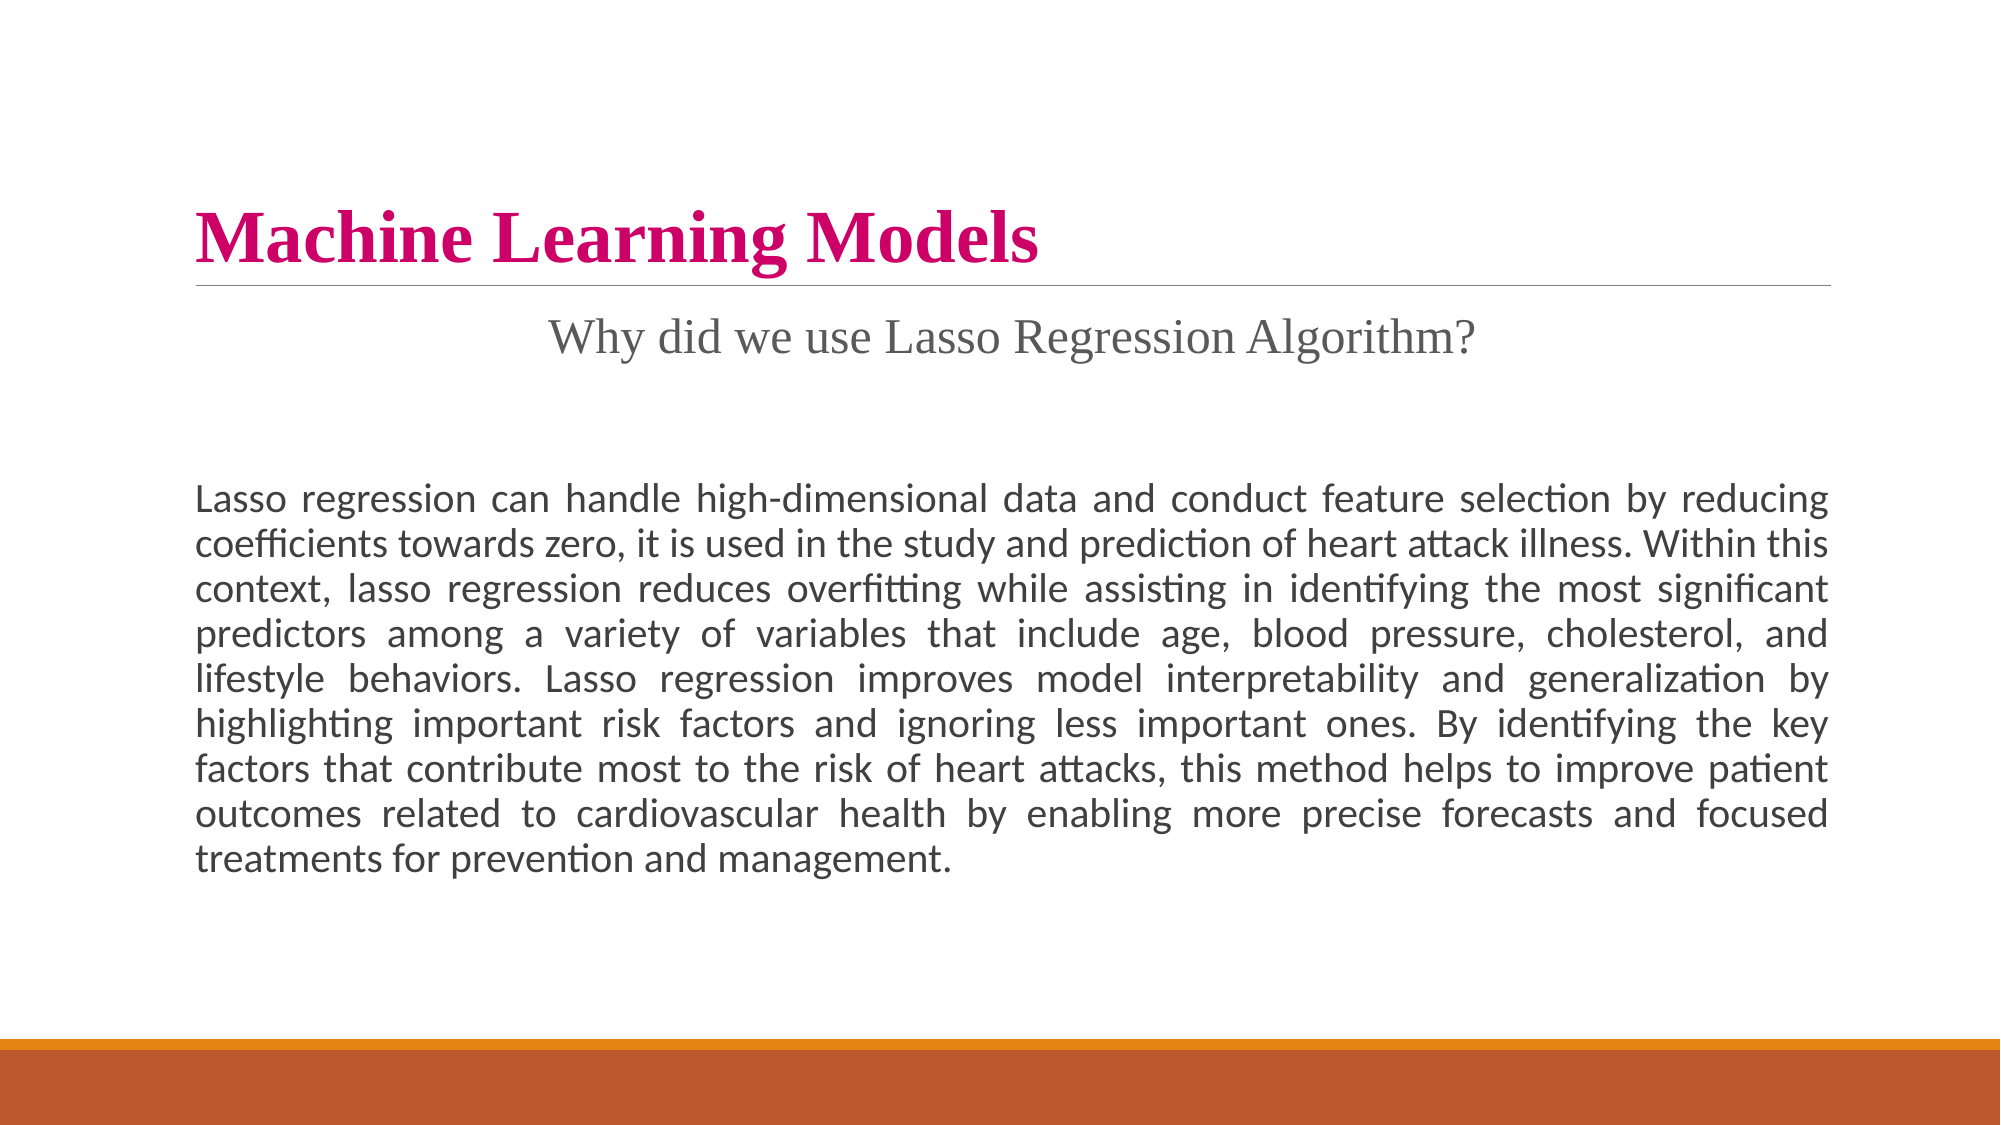

# Machine Learning Models
Why did we use Lasso Regression Algorithm?

Lasso regression can handle high-dimensional data and conduct feature selection by reducing coefficients towards zero, it is used in the study and prediction of heart attack illness. Within this context, lasso regression reduces overfitting while assisting in identifying the most significant predictors among a variety of variables that include age, blood pressure, cholesterol, and lifestyle behaviors. Lasso regression improves model interpretability and generalization by highlighting important risk factors and ignoring less important ones. By identifying the key factors that contribute most to the risk of heart attacks, this method helps to improve patient outcomes related to cardiovascular health by enabling more precise forecasts and focused treatments for prevention and management.